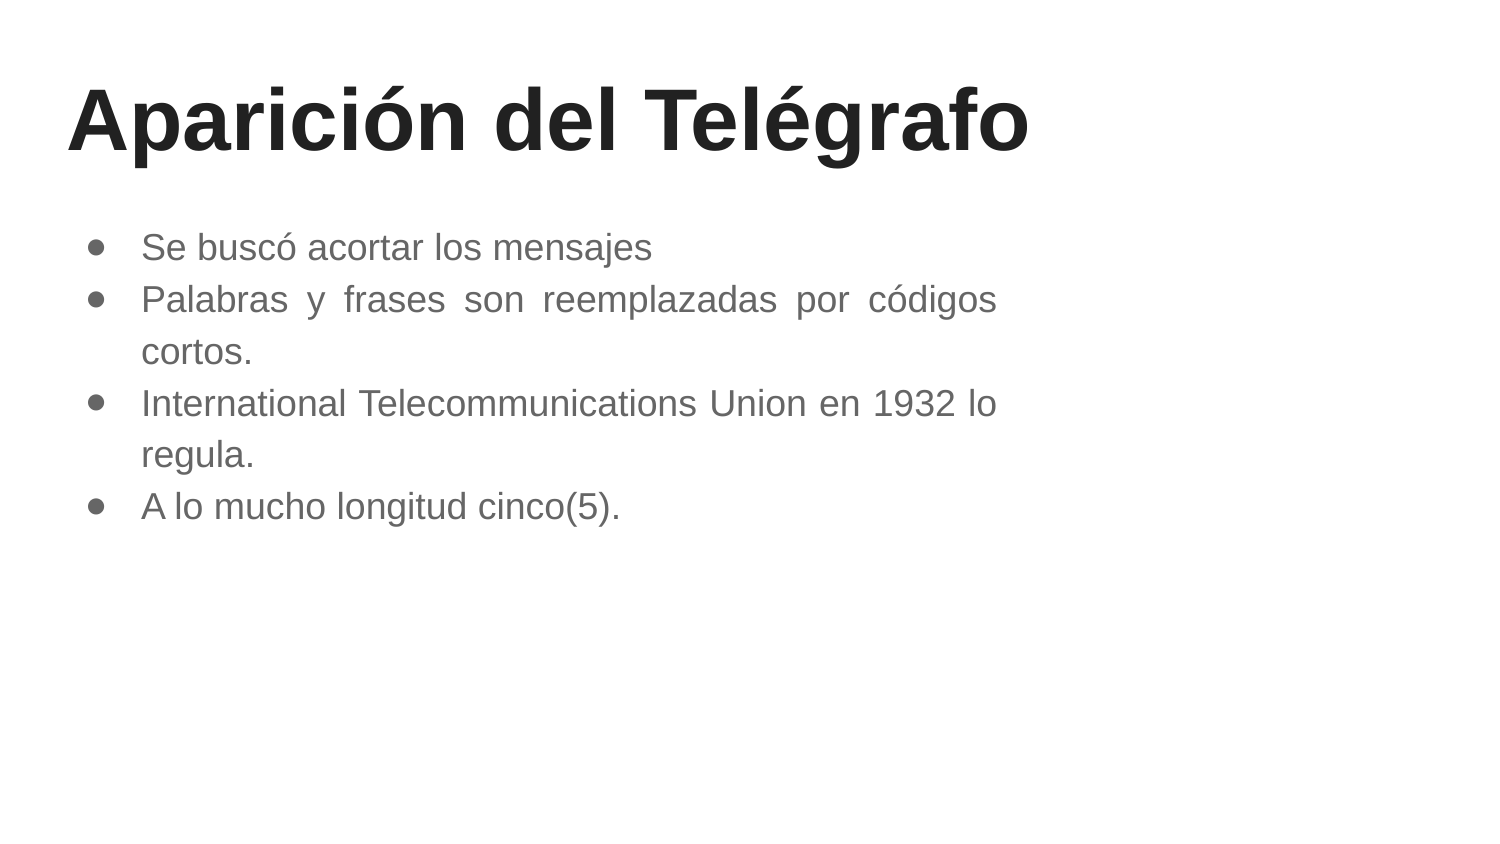

# Aparición del Telégrafo
Se buscó acortar los mensajes
Palabras y frases son reemplazadas por códigos cortos.
International Telecommunications Union en 1932 lo regula.
A lo mucho longitud cinco(5).